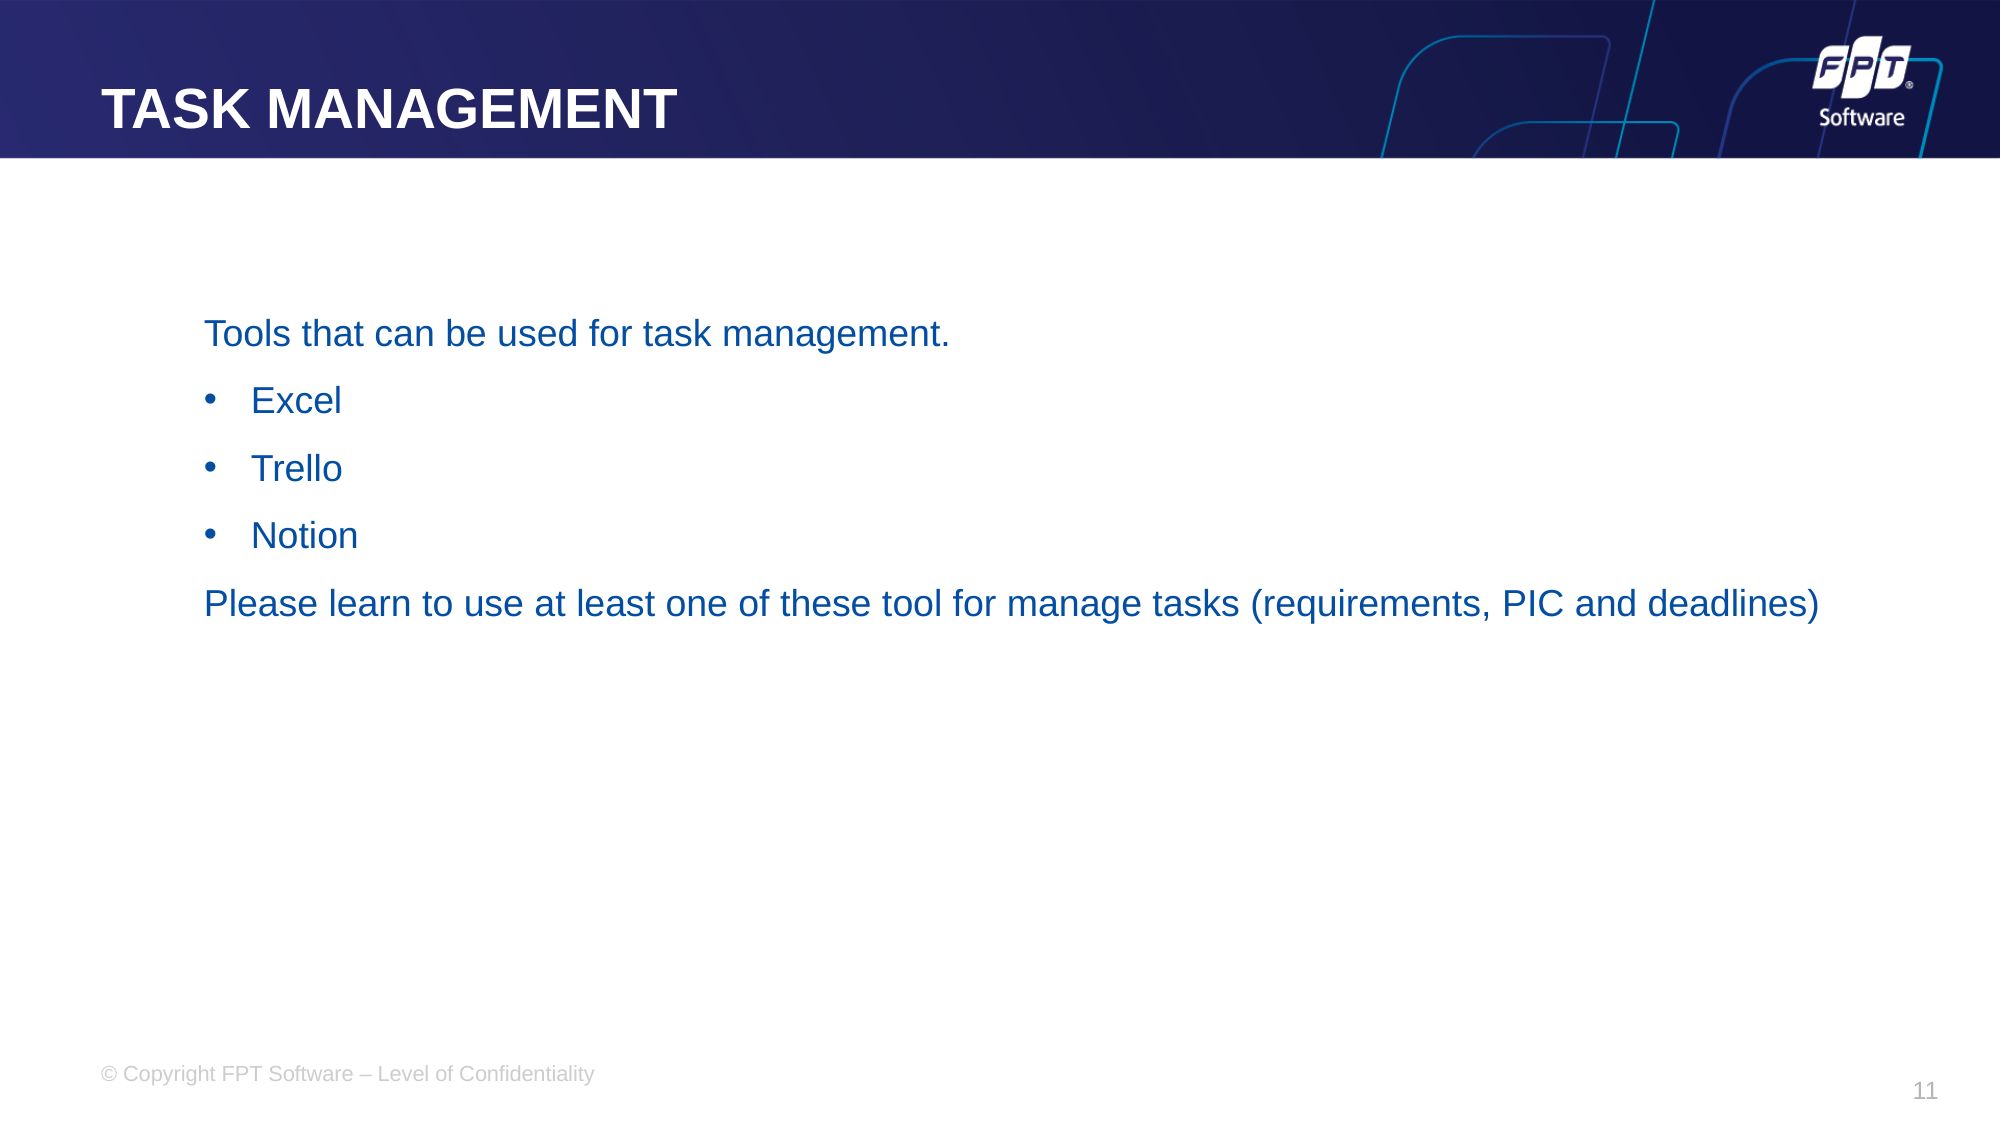

# TASK MANAGEMENT
Tools that can be used for task management.
Excel
Trello
Notion
Please learn to use at least one of these tool for manage tasks (requirements, PIC and deadlines)
11